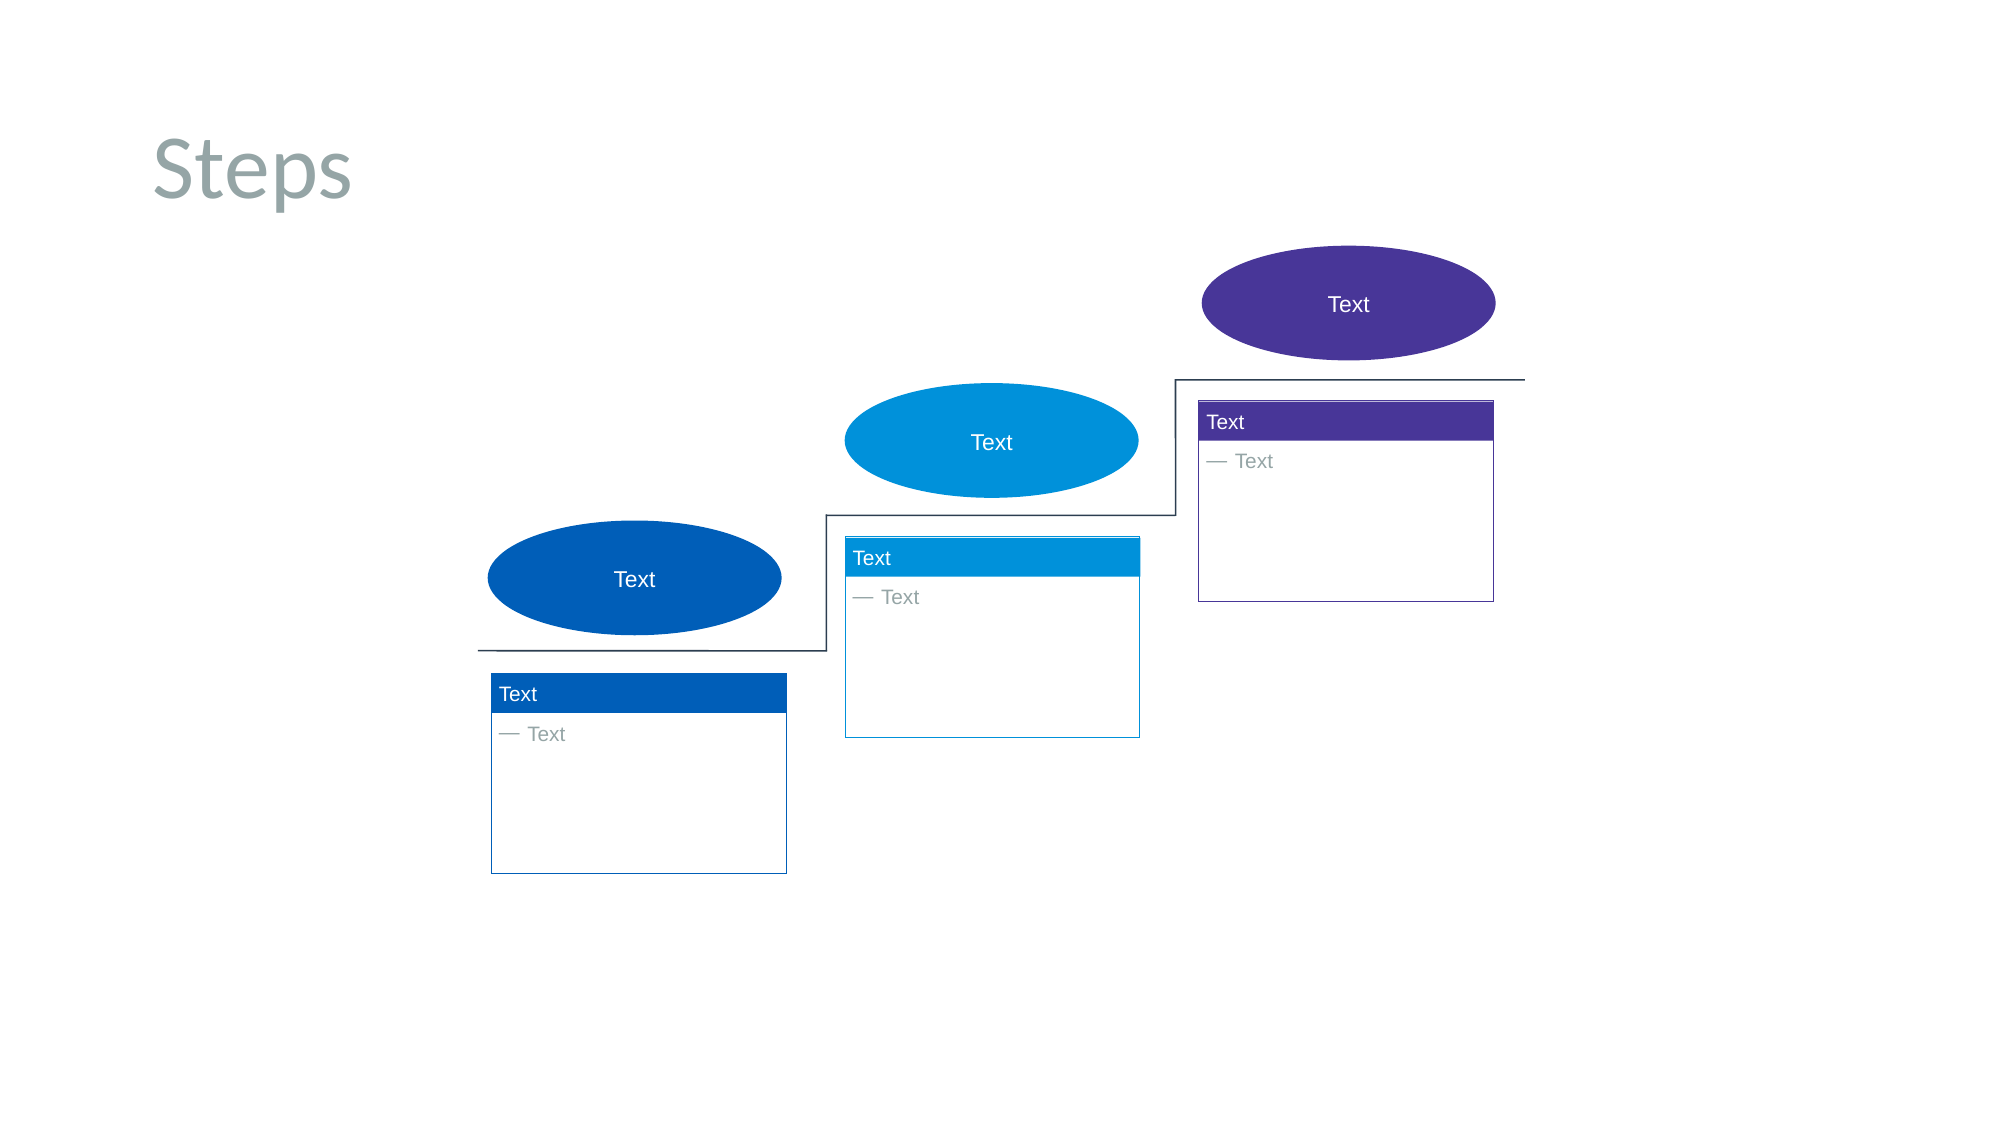

# Steps

Text

Text
Text

Text

Text
Text

Text

Text
Text